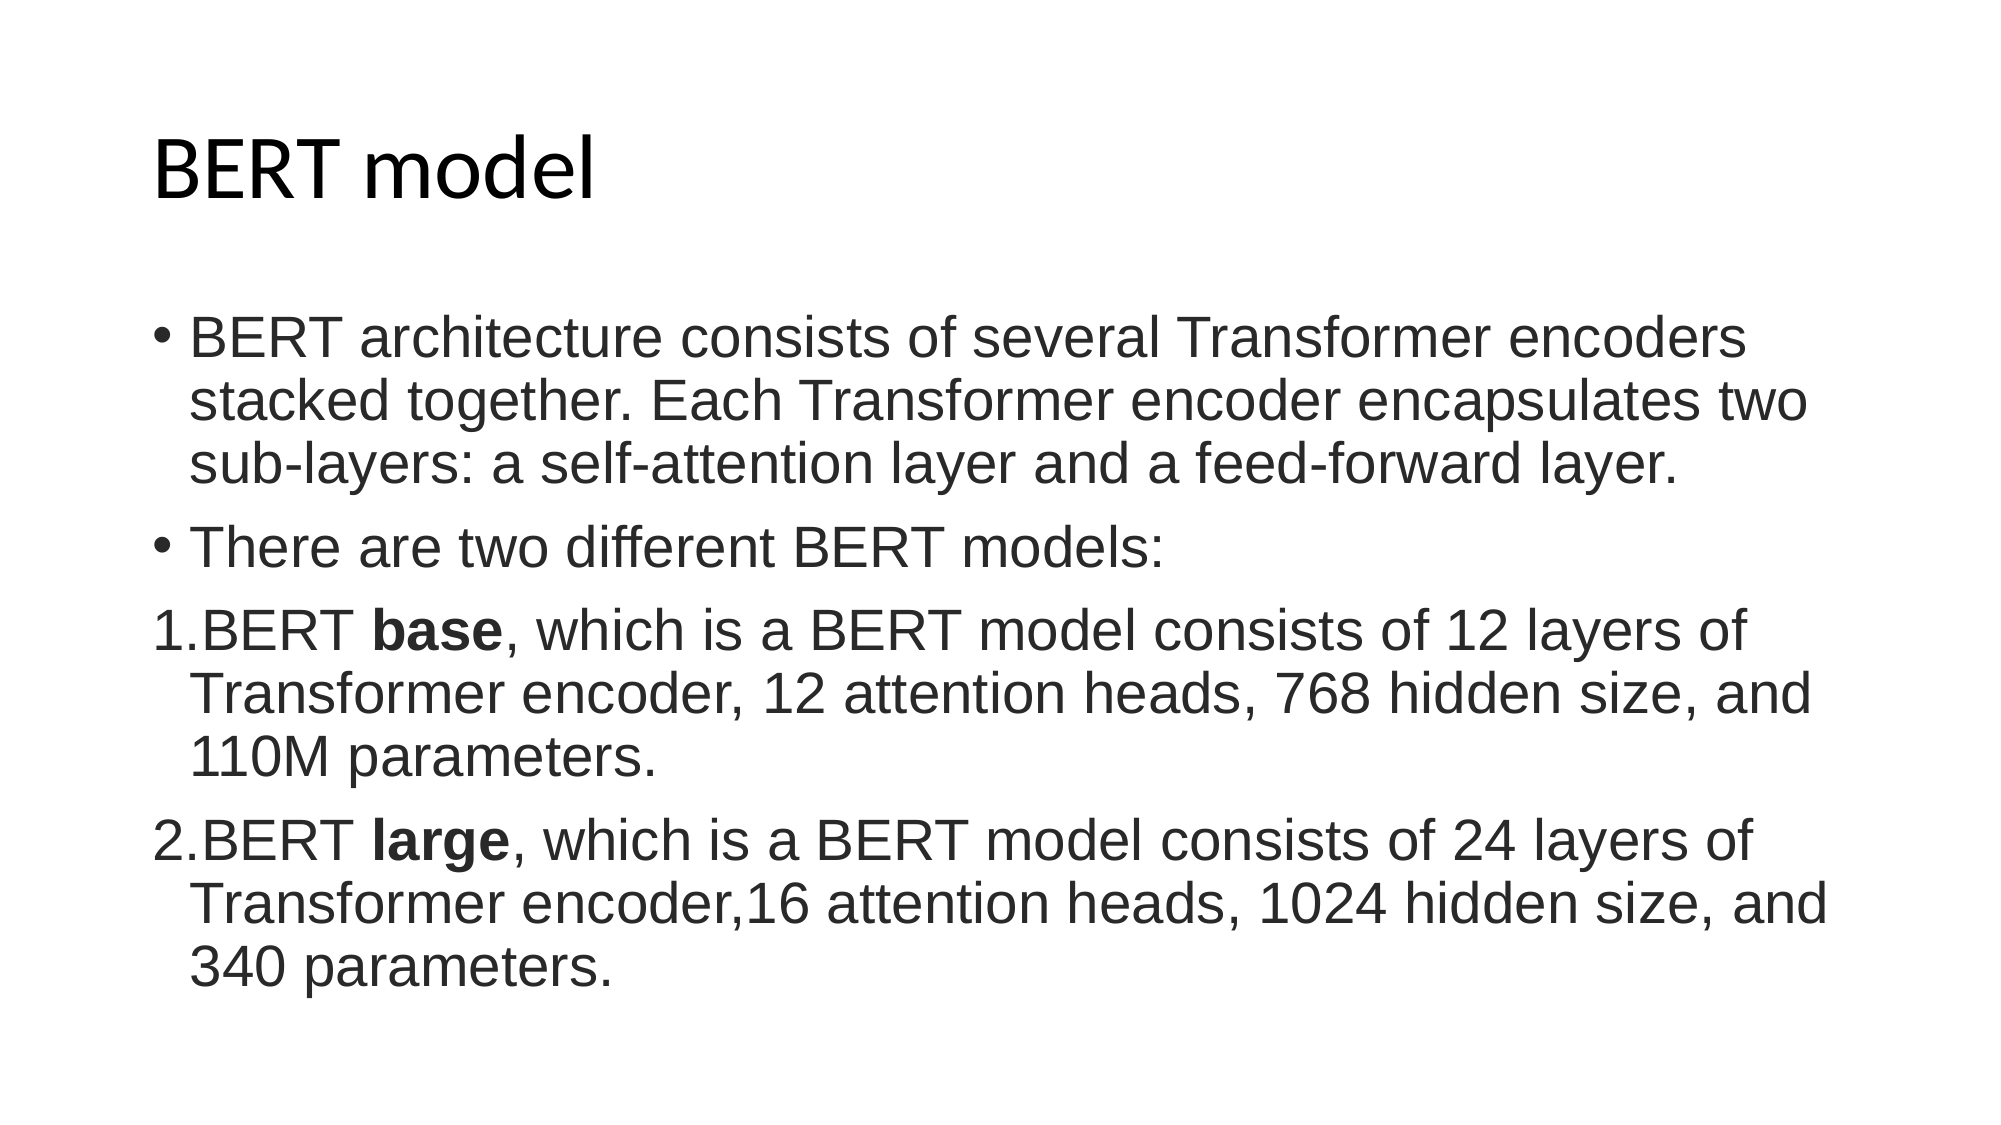

# BERT model
BERT architecture consists of several Transformer encoders stacked together. Each Transformer encoder encapsulates two sub-layers: a self-attention layer and a feed-forward layer.
There are two different BERT models:
BERT base, which is a BERT model consists of 12 layers of Transformer encoder, 12 attention heads, 768 hidden size, and 110M parameters.
BERT large, which is a BERT model consists of 24 layers of Transformer encoder,16 attention heads, 1024 hidden size, and 340 parameters.